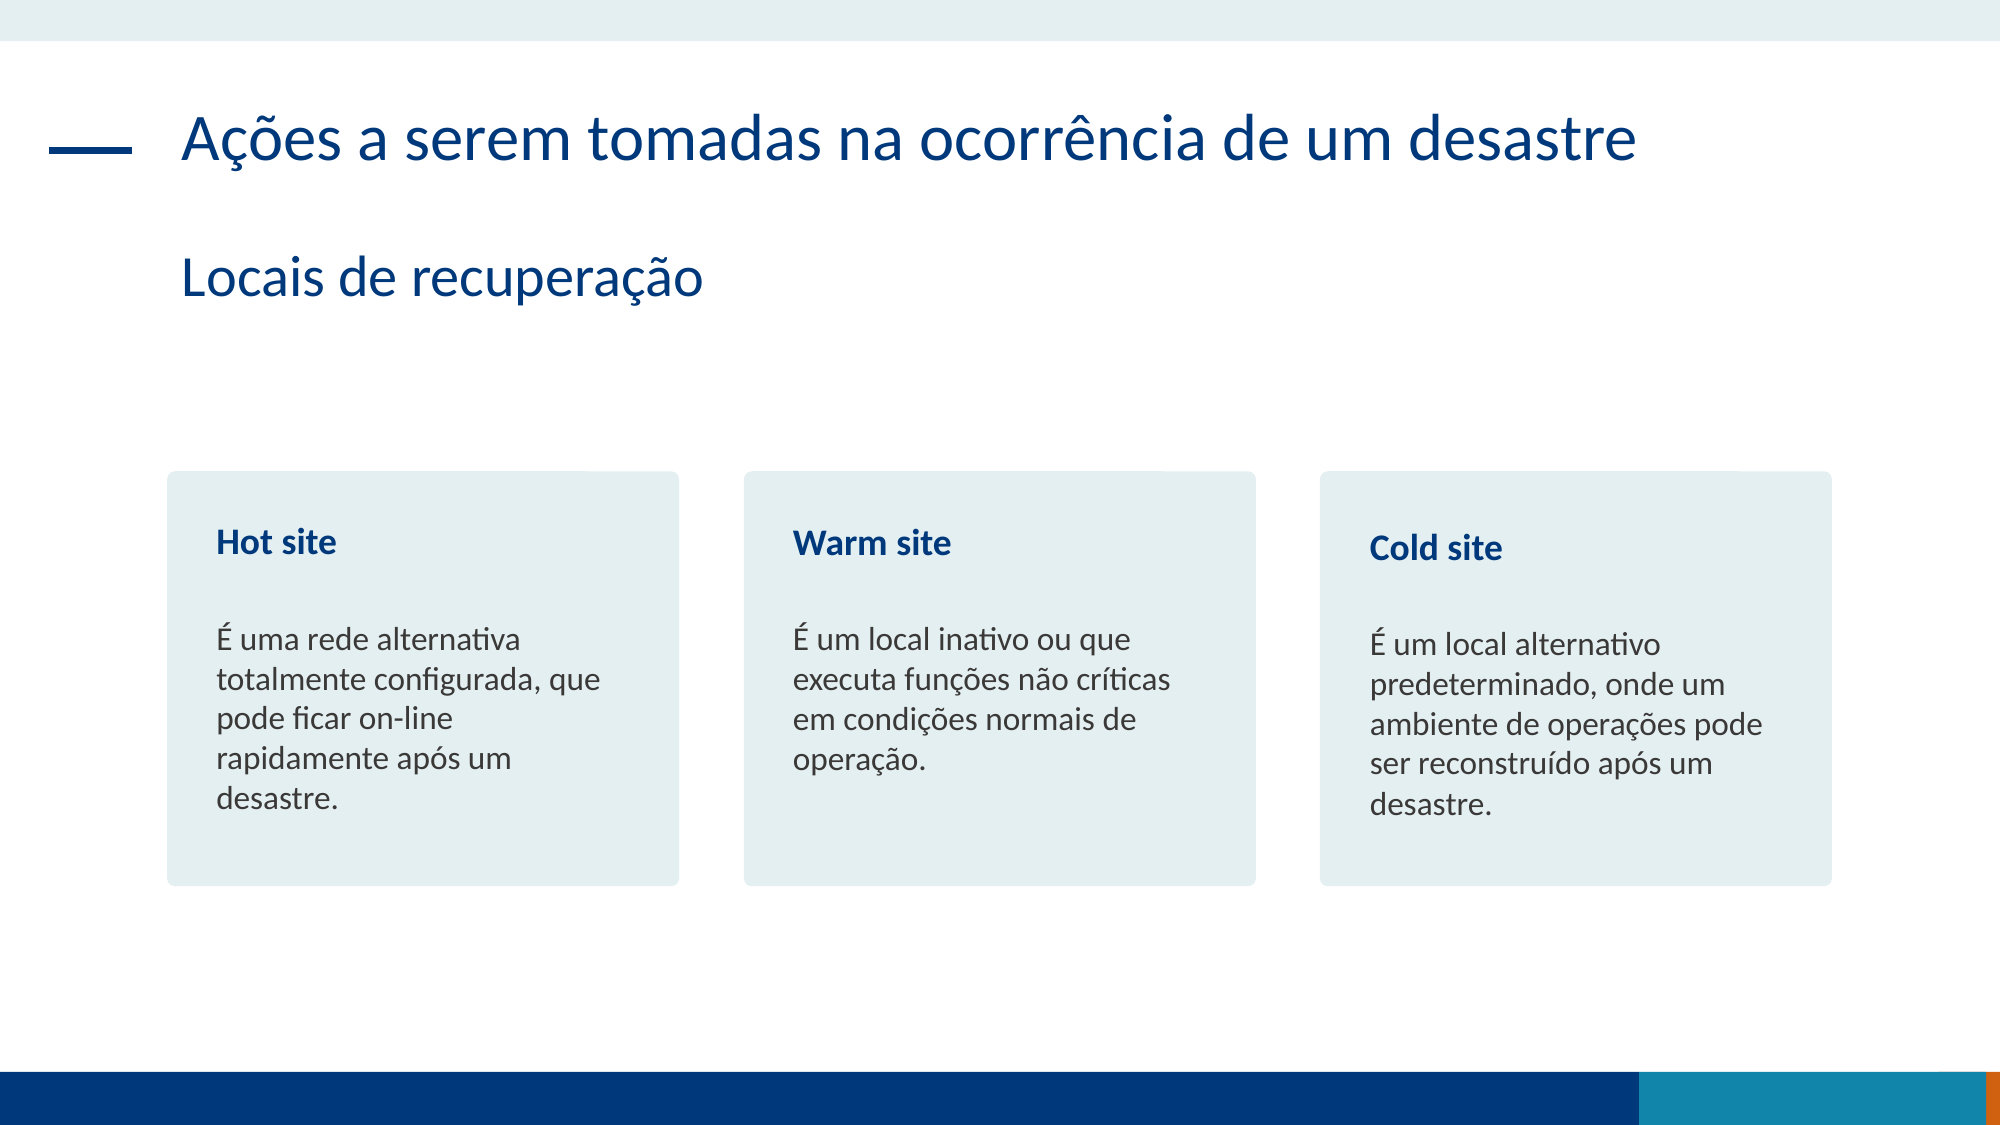

Ações a serem tomadas na ocorrência de um desastre

Locais de recuperação

Hot site
É uma rede alternativa totalmente configurada, que pode ficar on-line rapidamente após um desastre.

Warm site
É um local inativo ou que executa funções não críticas em condições normais de operação.

Cold site
É um local alternativo predeterminado, onde um ambiente de operações pode ser reconstruído após um desastre.